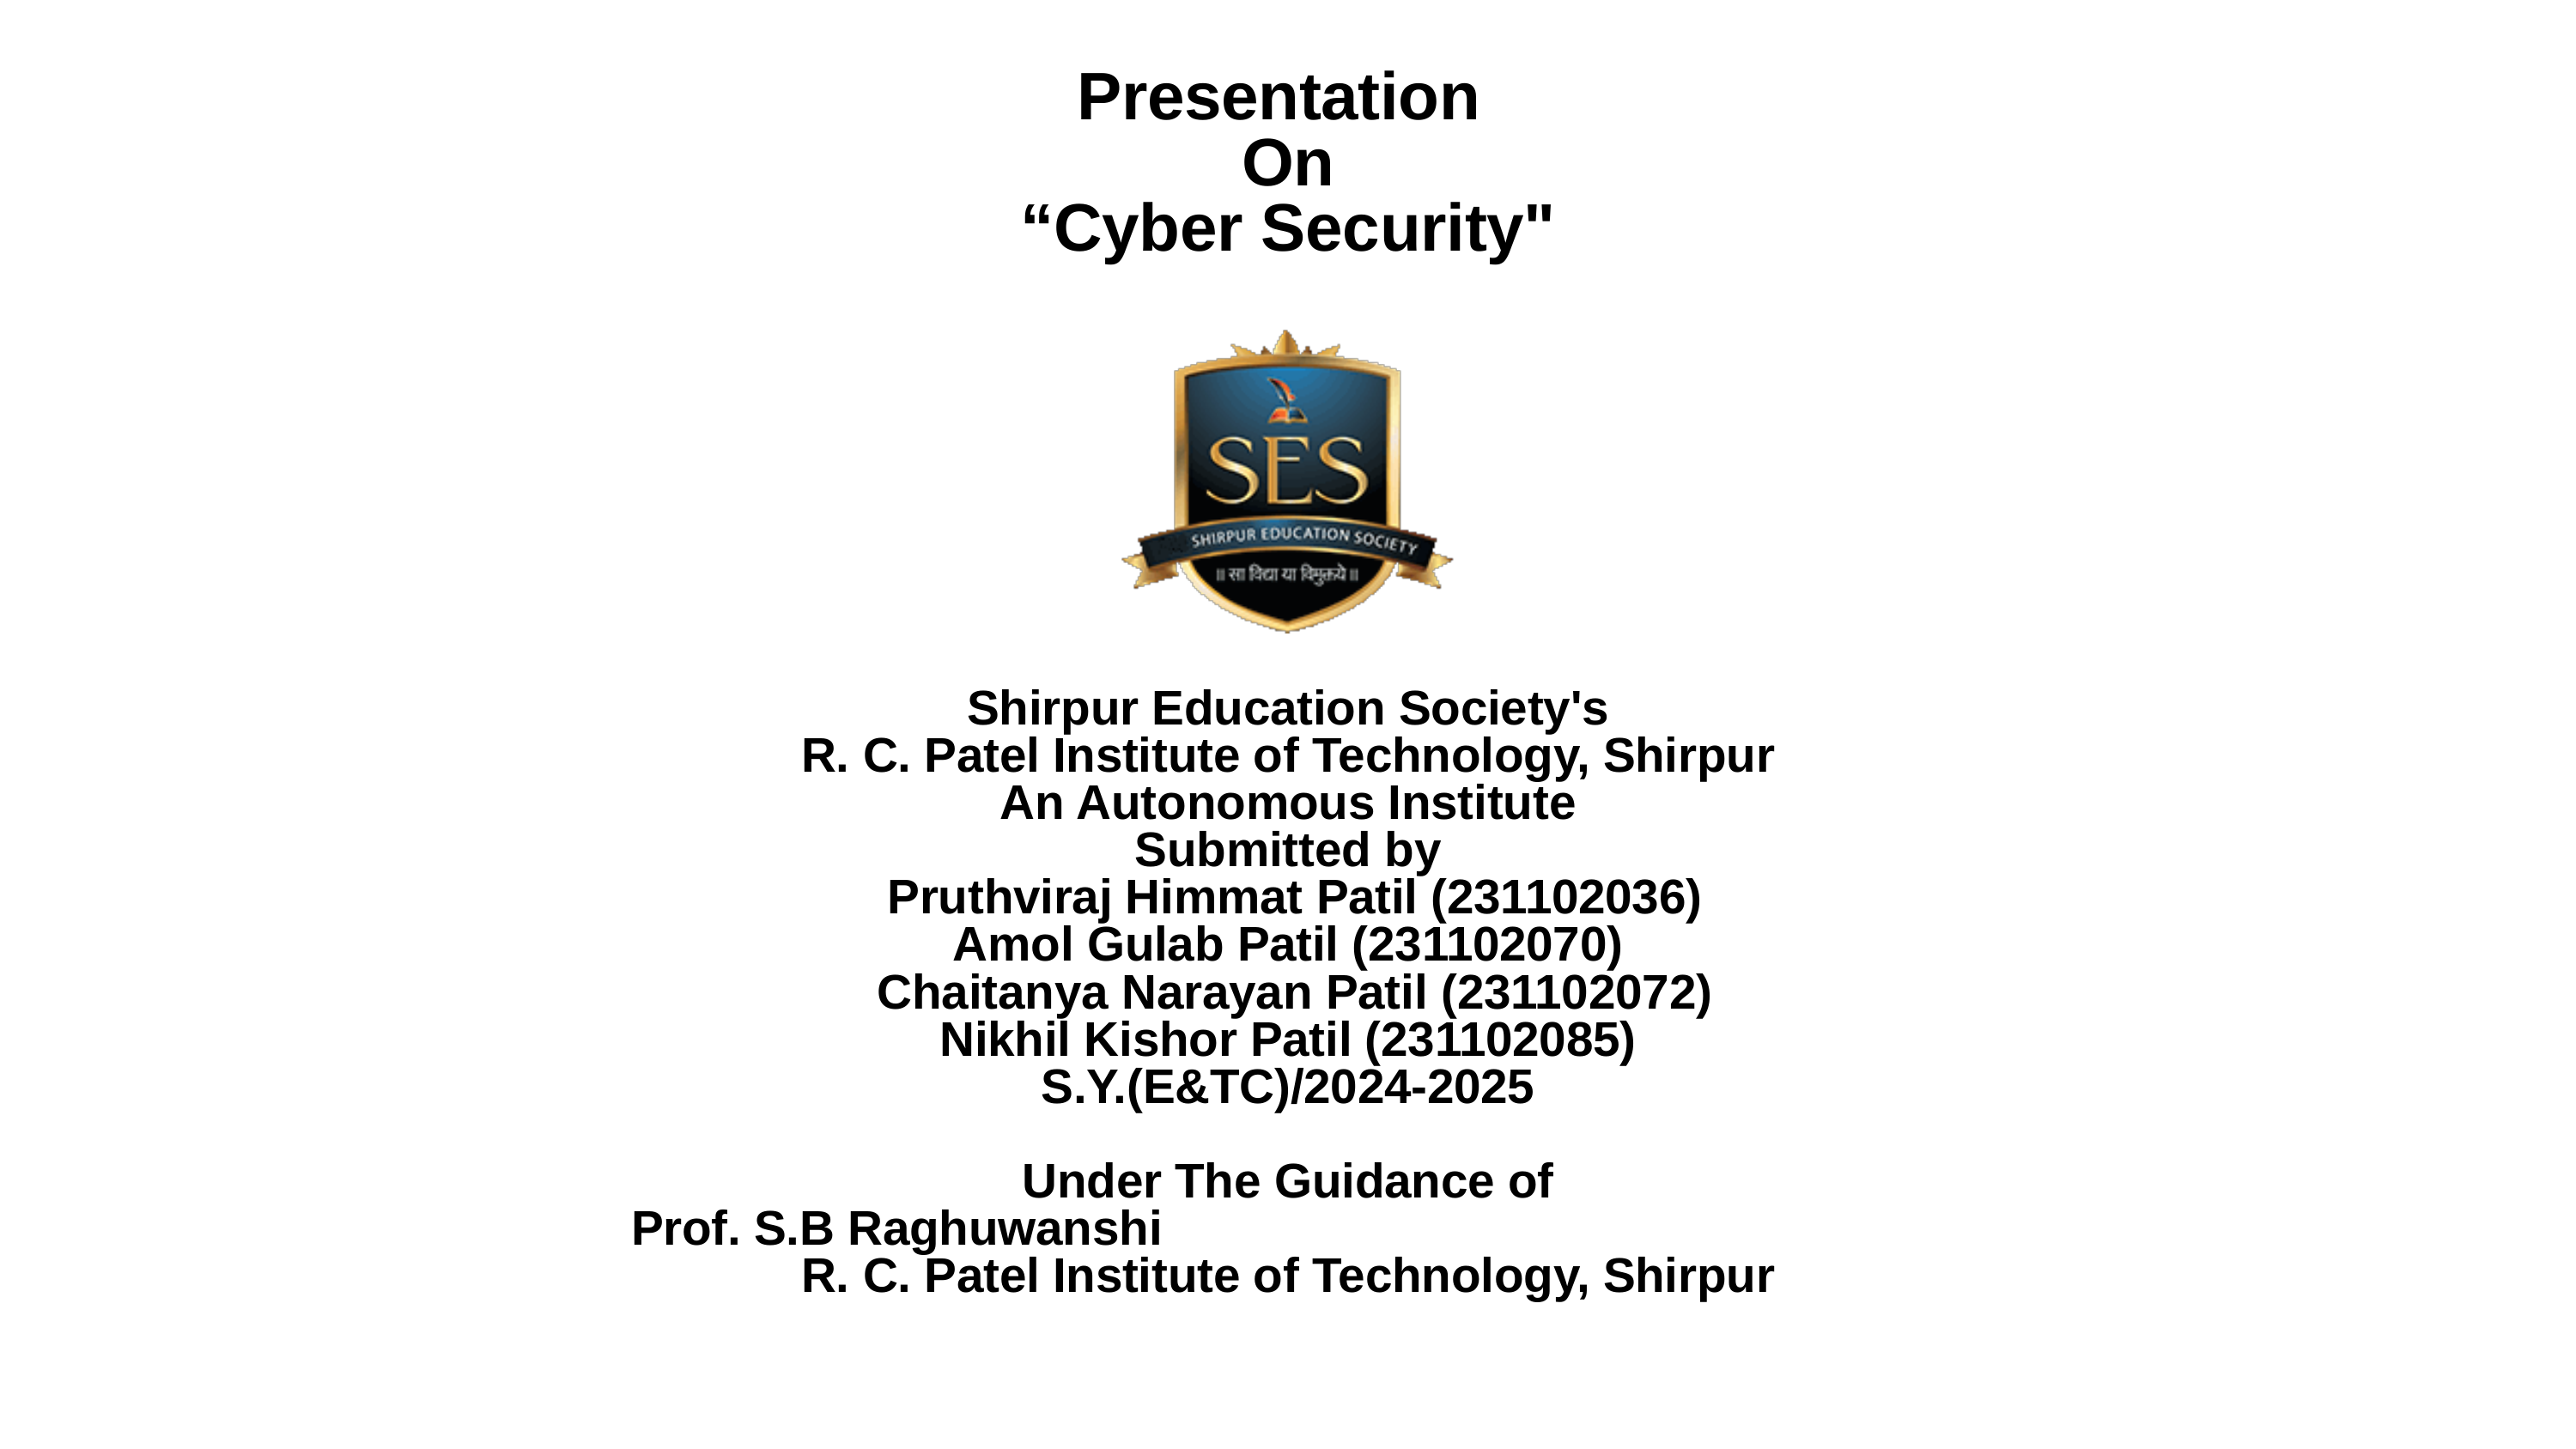

Presentation
On
“Cyber Security"

Shirpur Education Society's
R. C. Patel Institute of Technology, Shirpur
An Autonomous Institute
Submitted by
 Pruthviraj Himmat Patil (231102036)
Amol Gulab Patil (231102070)
 Chaitanya Narayan Patil (231102072)
Nikhil Kishor Patil (231102085)
S.Y.(E&TC)/2024-2025

Under The Guidance of
 Prof. S.B Raghuwanshi
R. C. Patel Institute of Technology, Shirpur